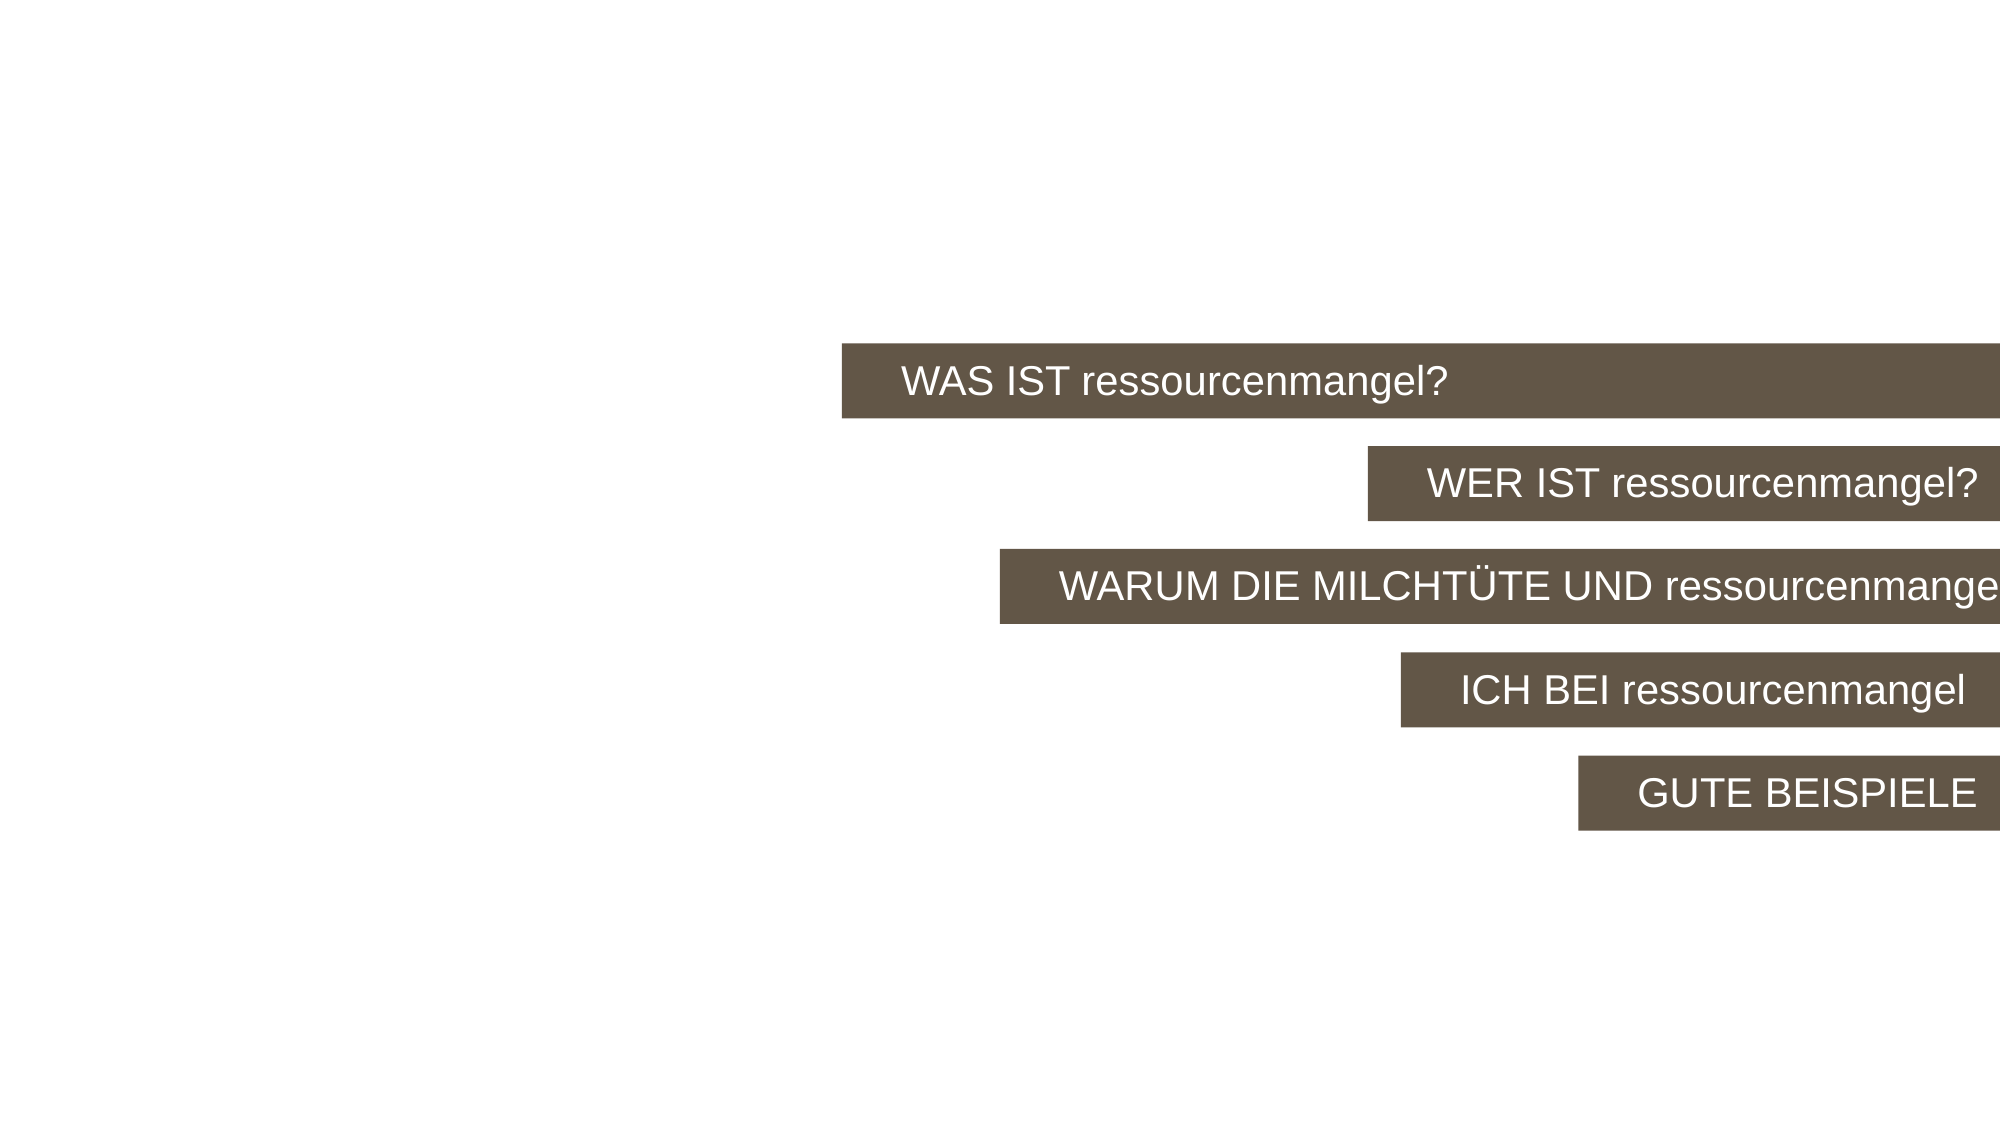

WAS IST ressourcenmangel?
WER IST ressourcenmangel?
WARUM DIE MILCHTÜTE UND ressourcenmangel?
ICH BEI ressourcenmangel
GUTE BEISPIELE